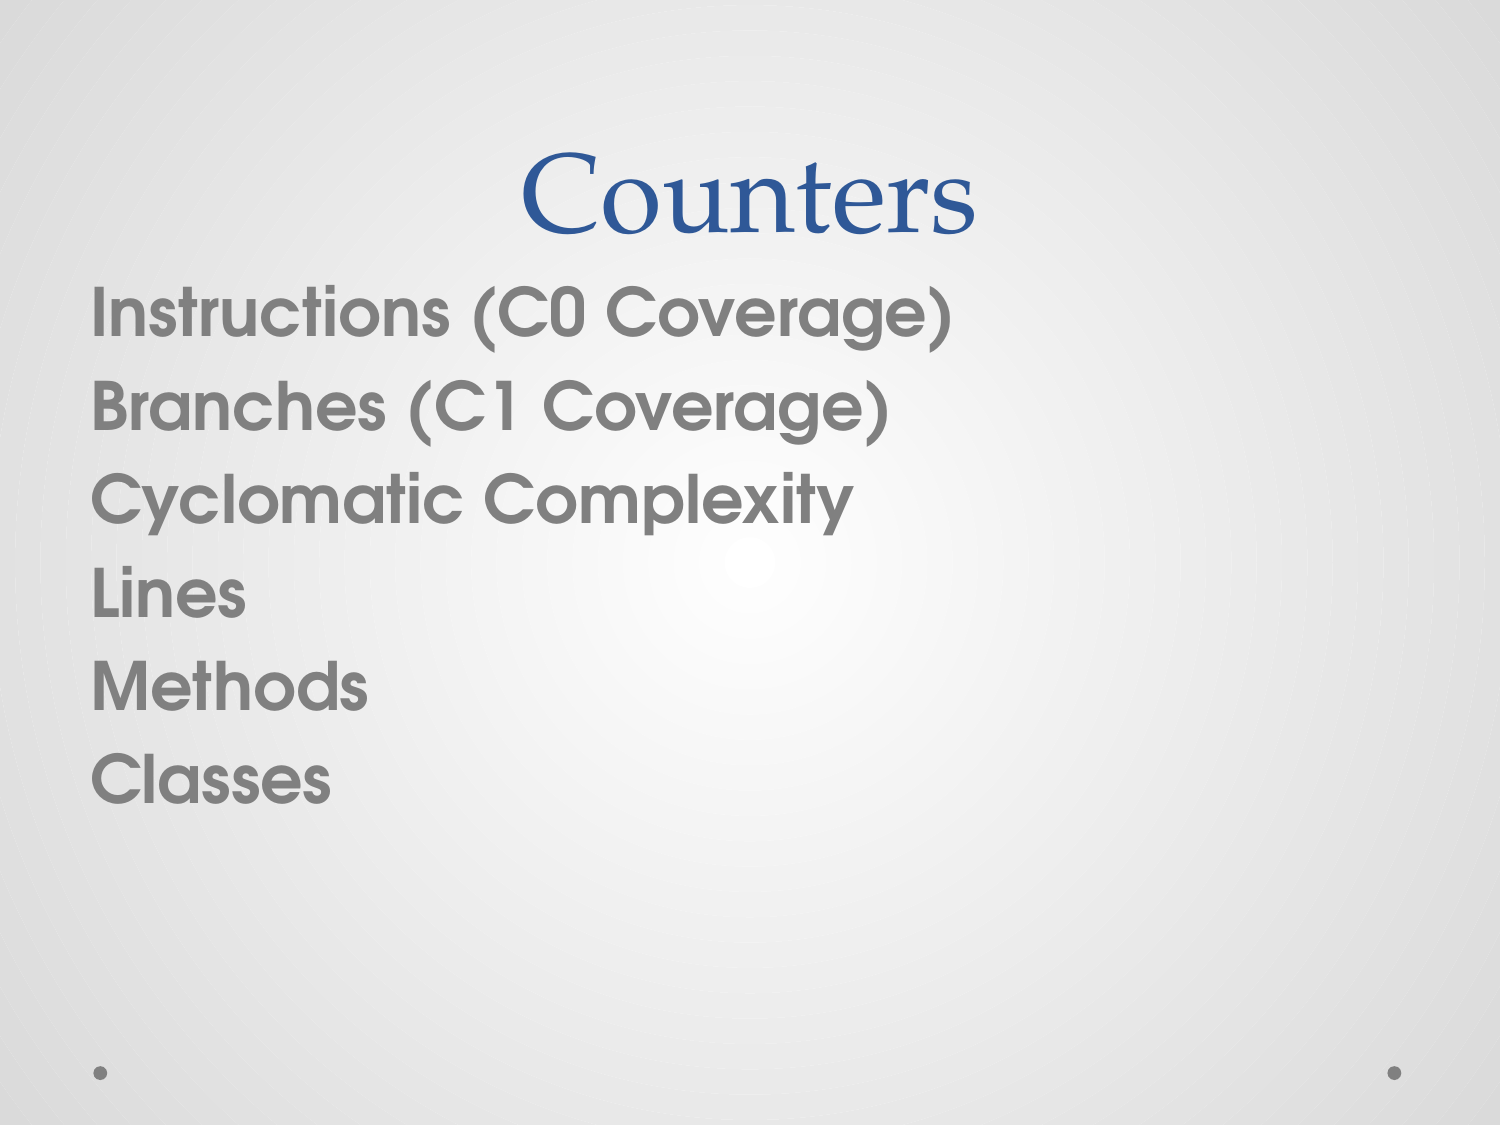

# Counters
Instructions (C0 Coverage)
Branches (C1 Coverage)
Cyclomatic Complexity
Lines
Methods
Classes